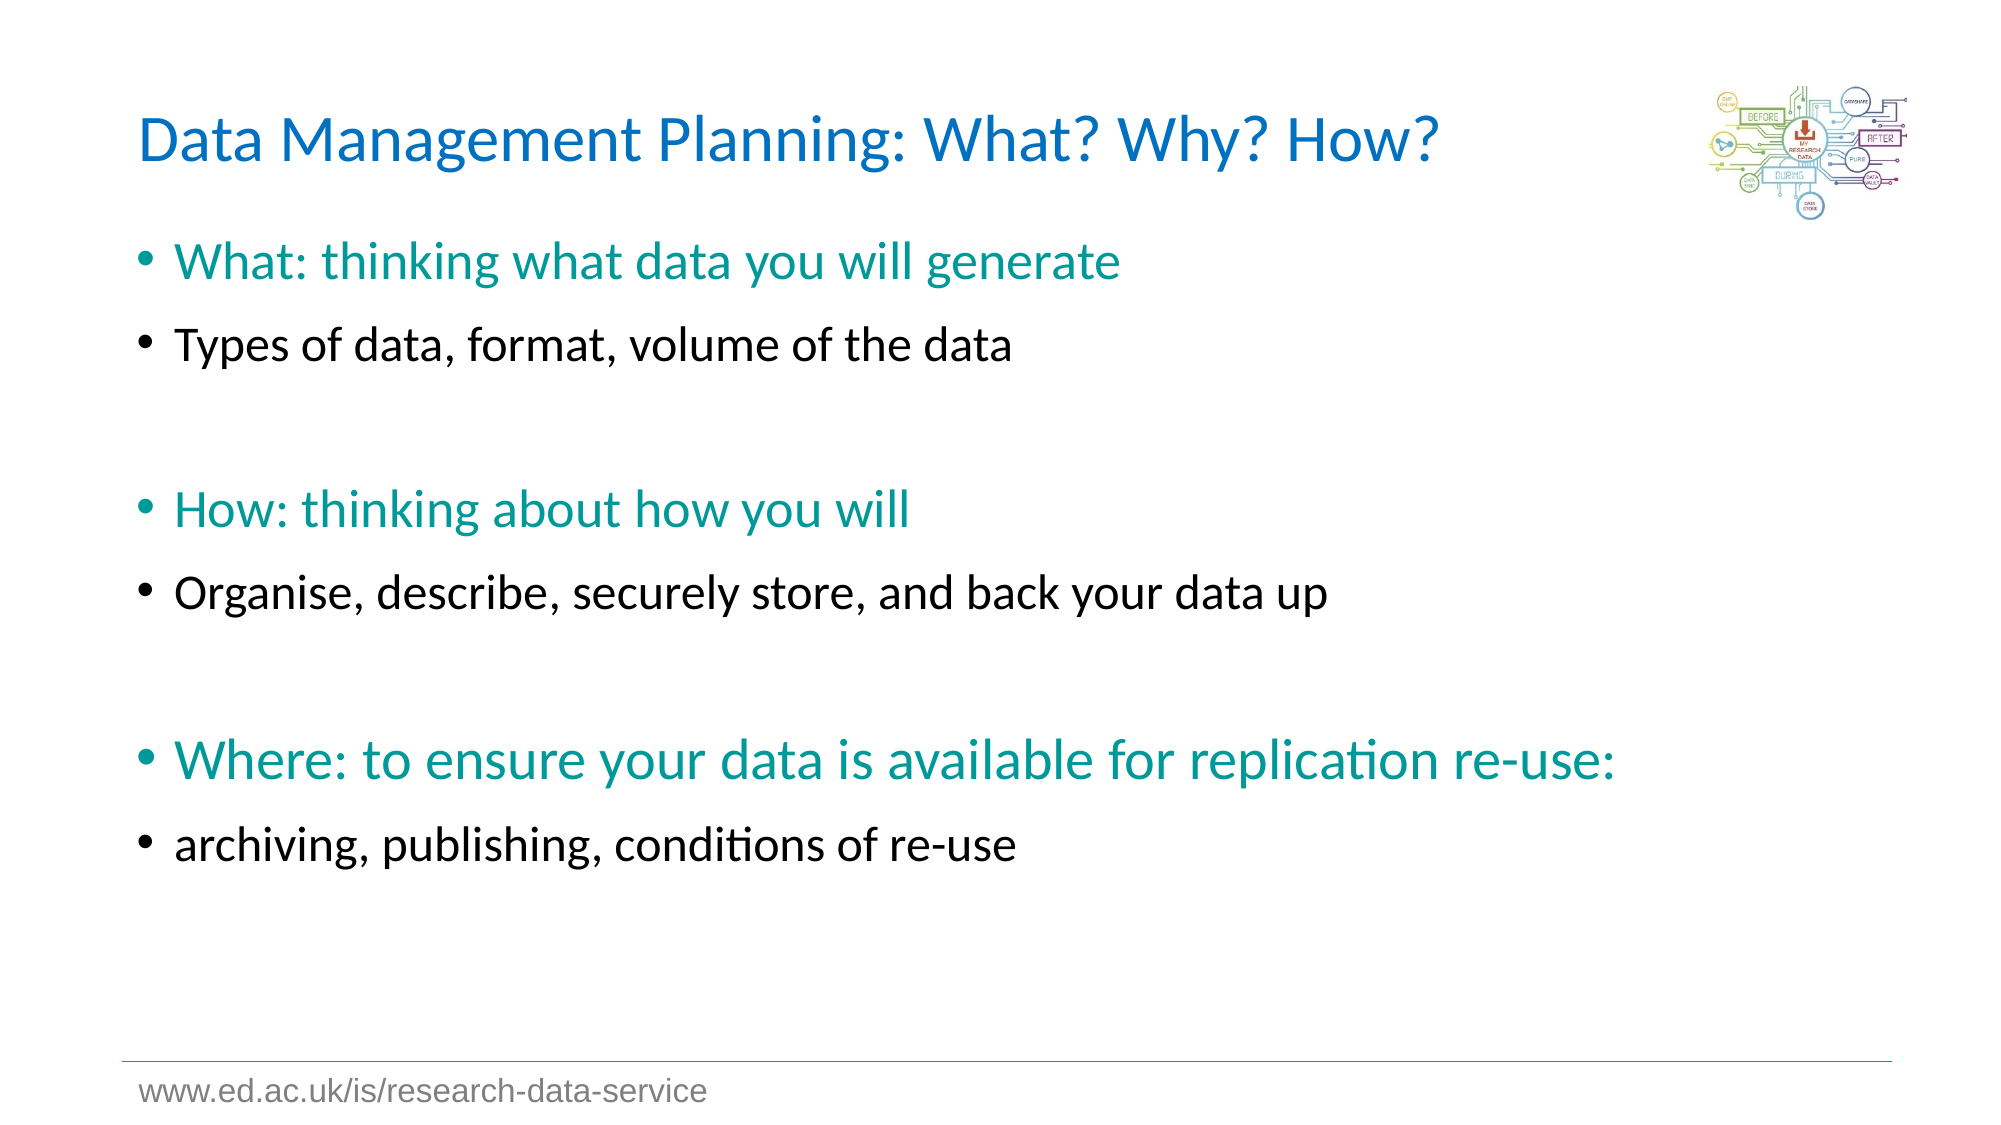

# Data Management Planning: What? Why? How?
What: thinking what data you will generate
Types of data, format, volume of the data

How: thinking about how you will
Organise, describe, securely store, and back your data up

Where: to ensure your data is available for replication re-use:
archiving, publishing, conditions of re-use